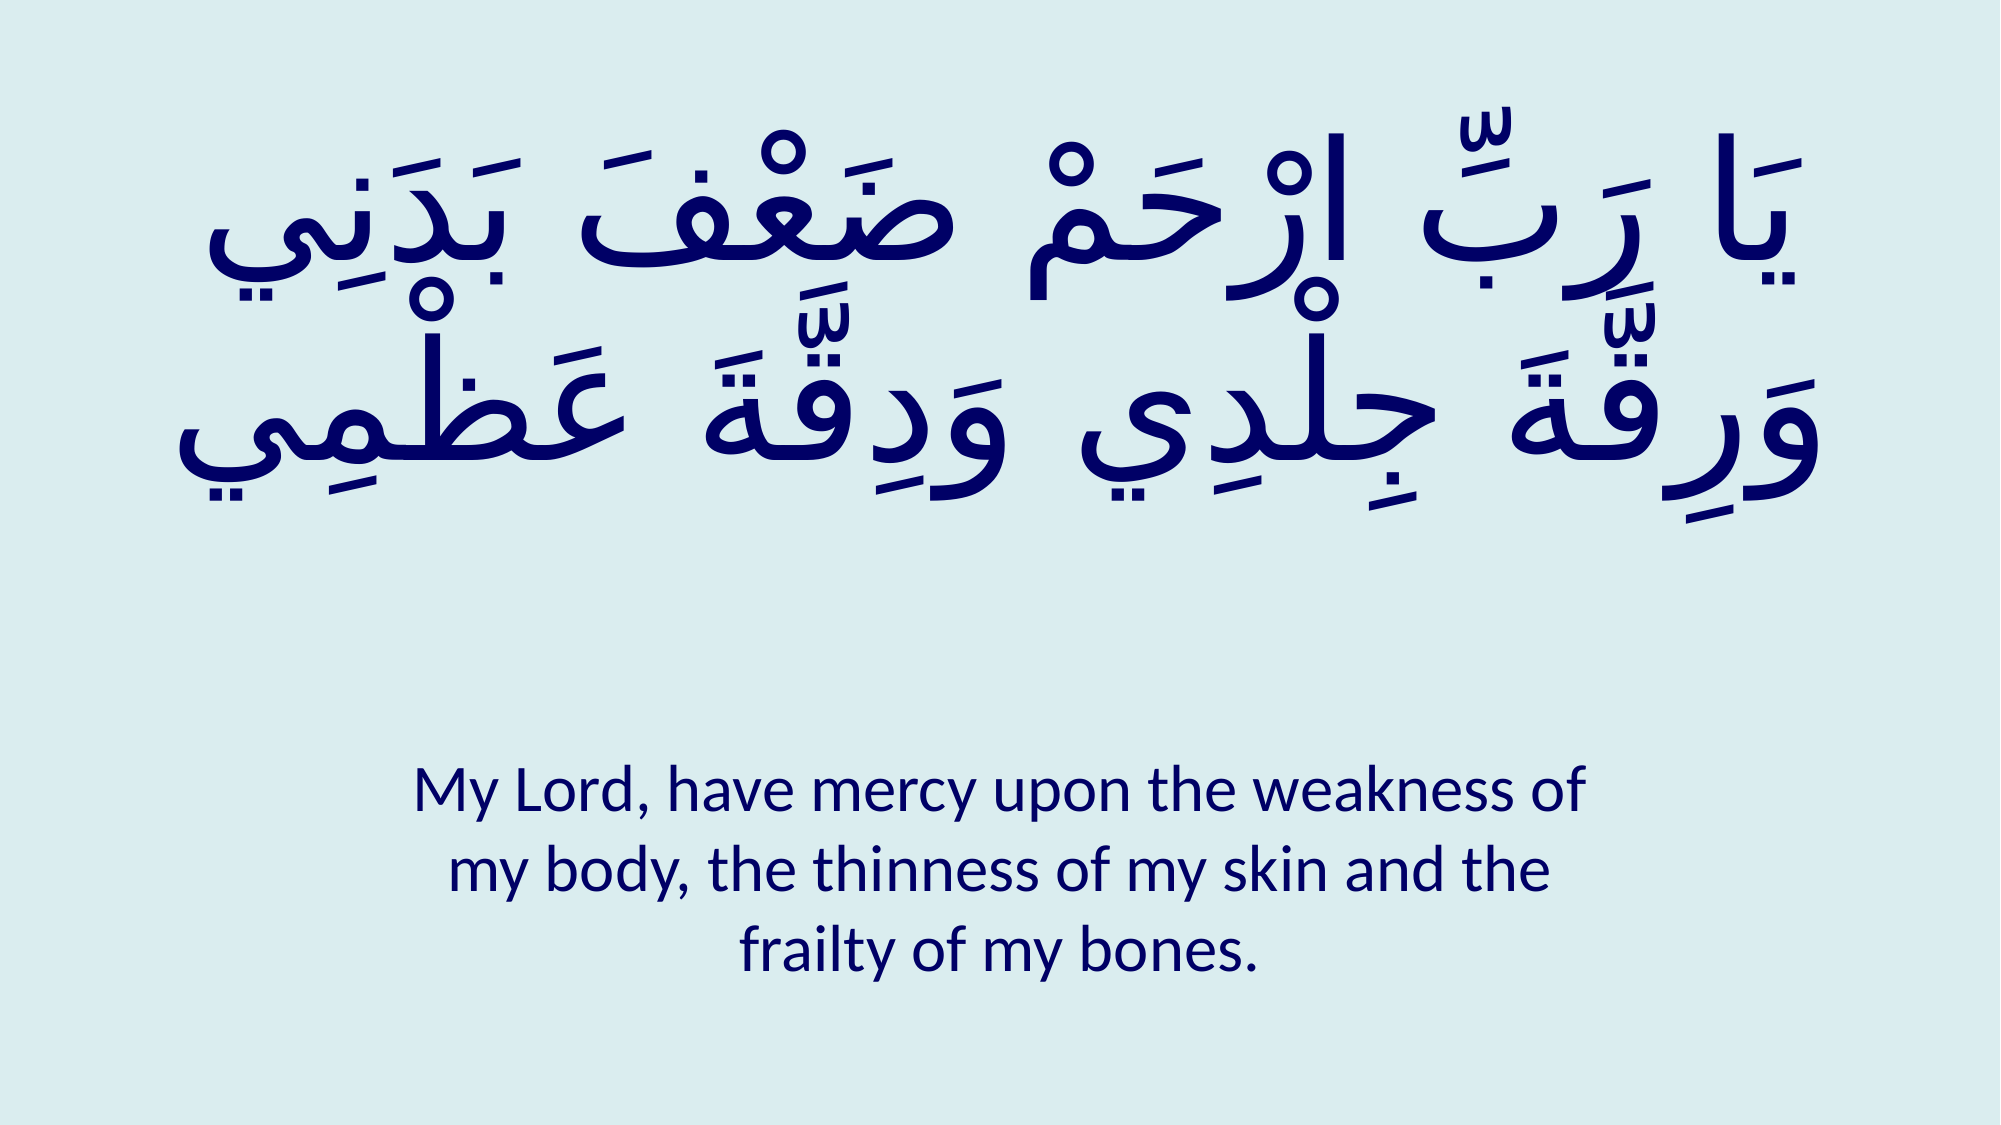

# یَا رَبِّ ارْحَمْ ضَعْفَ بَدَنِي وَرِقَّةَ جِلْدِي وَدِقَّةَ عَظْمِي
My Lord, have mercy upon the weakness of my body, the thinness of my skin and the frailty of my bones.